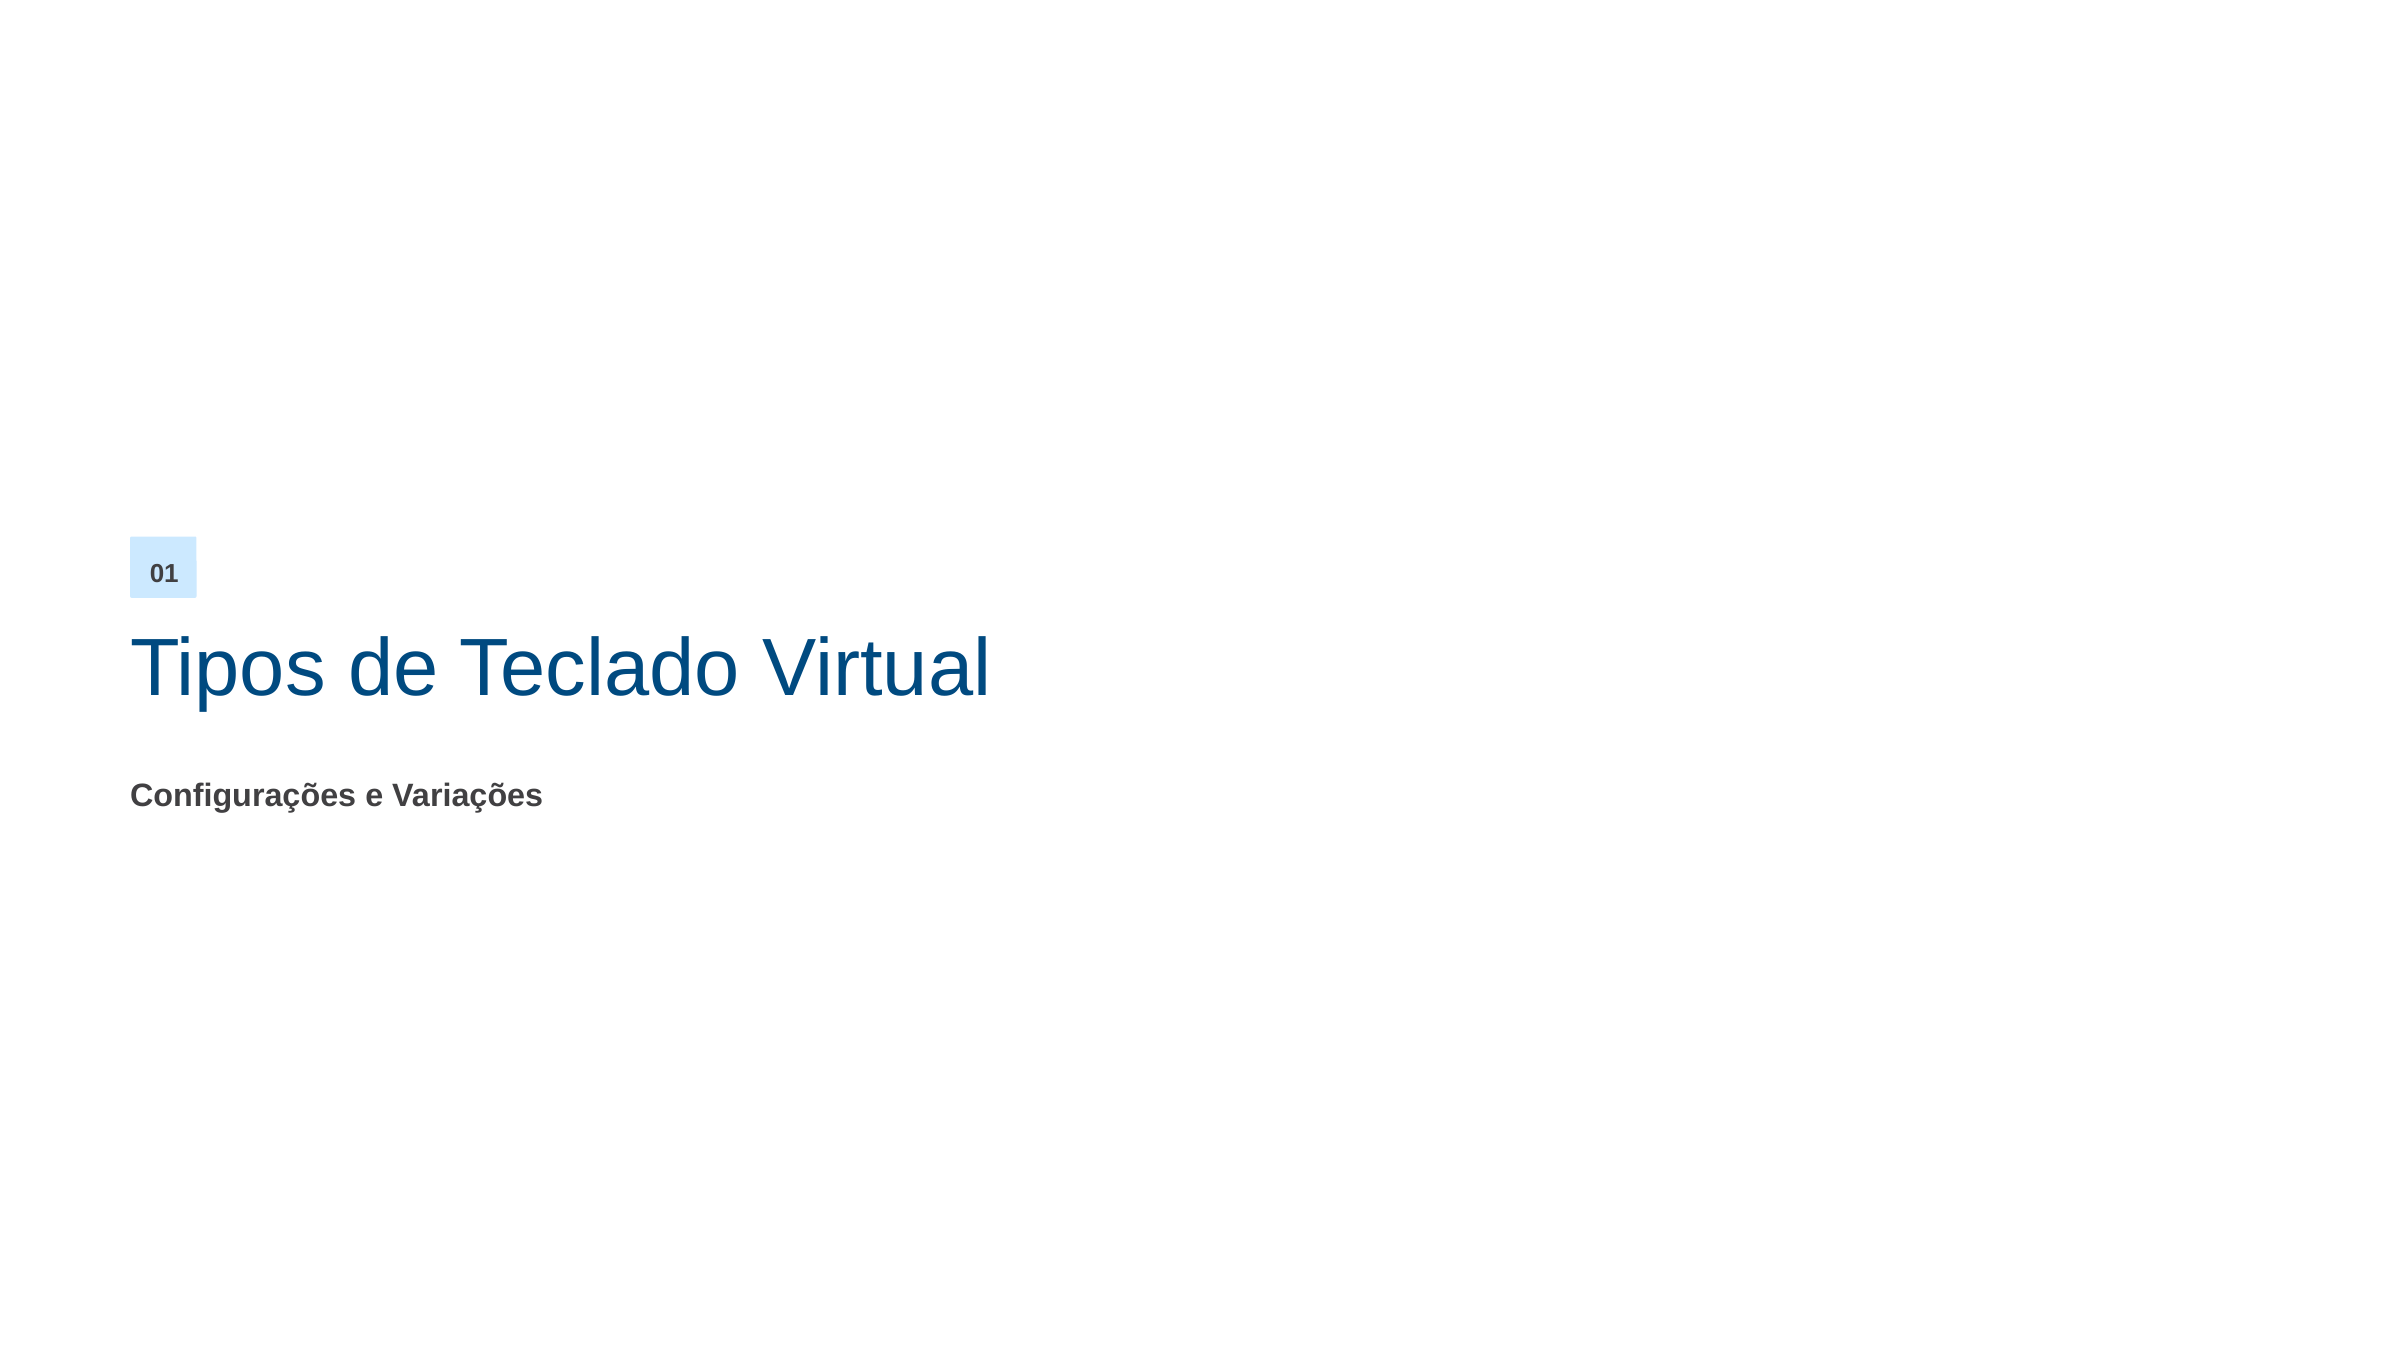

01
Tipos de Teclado Virtual
Configurações e Variações